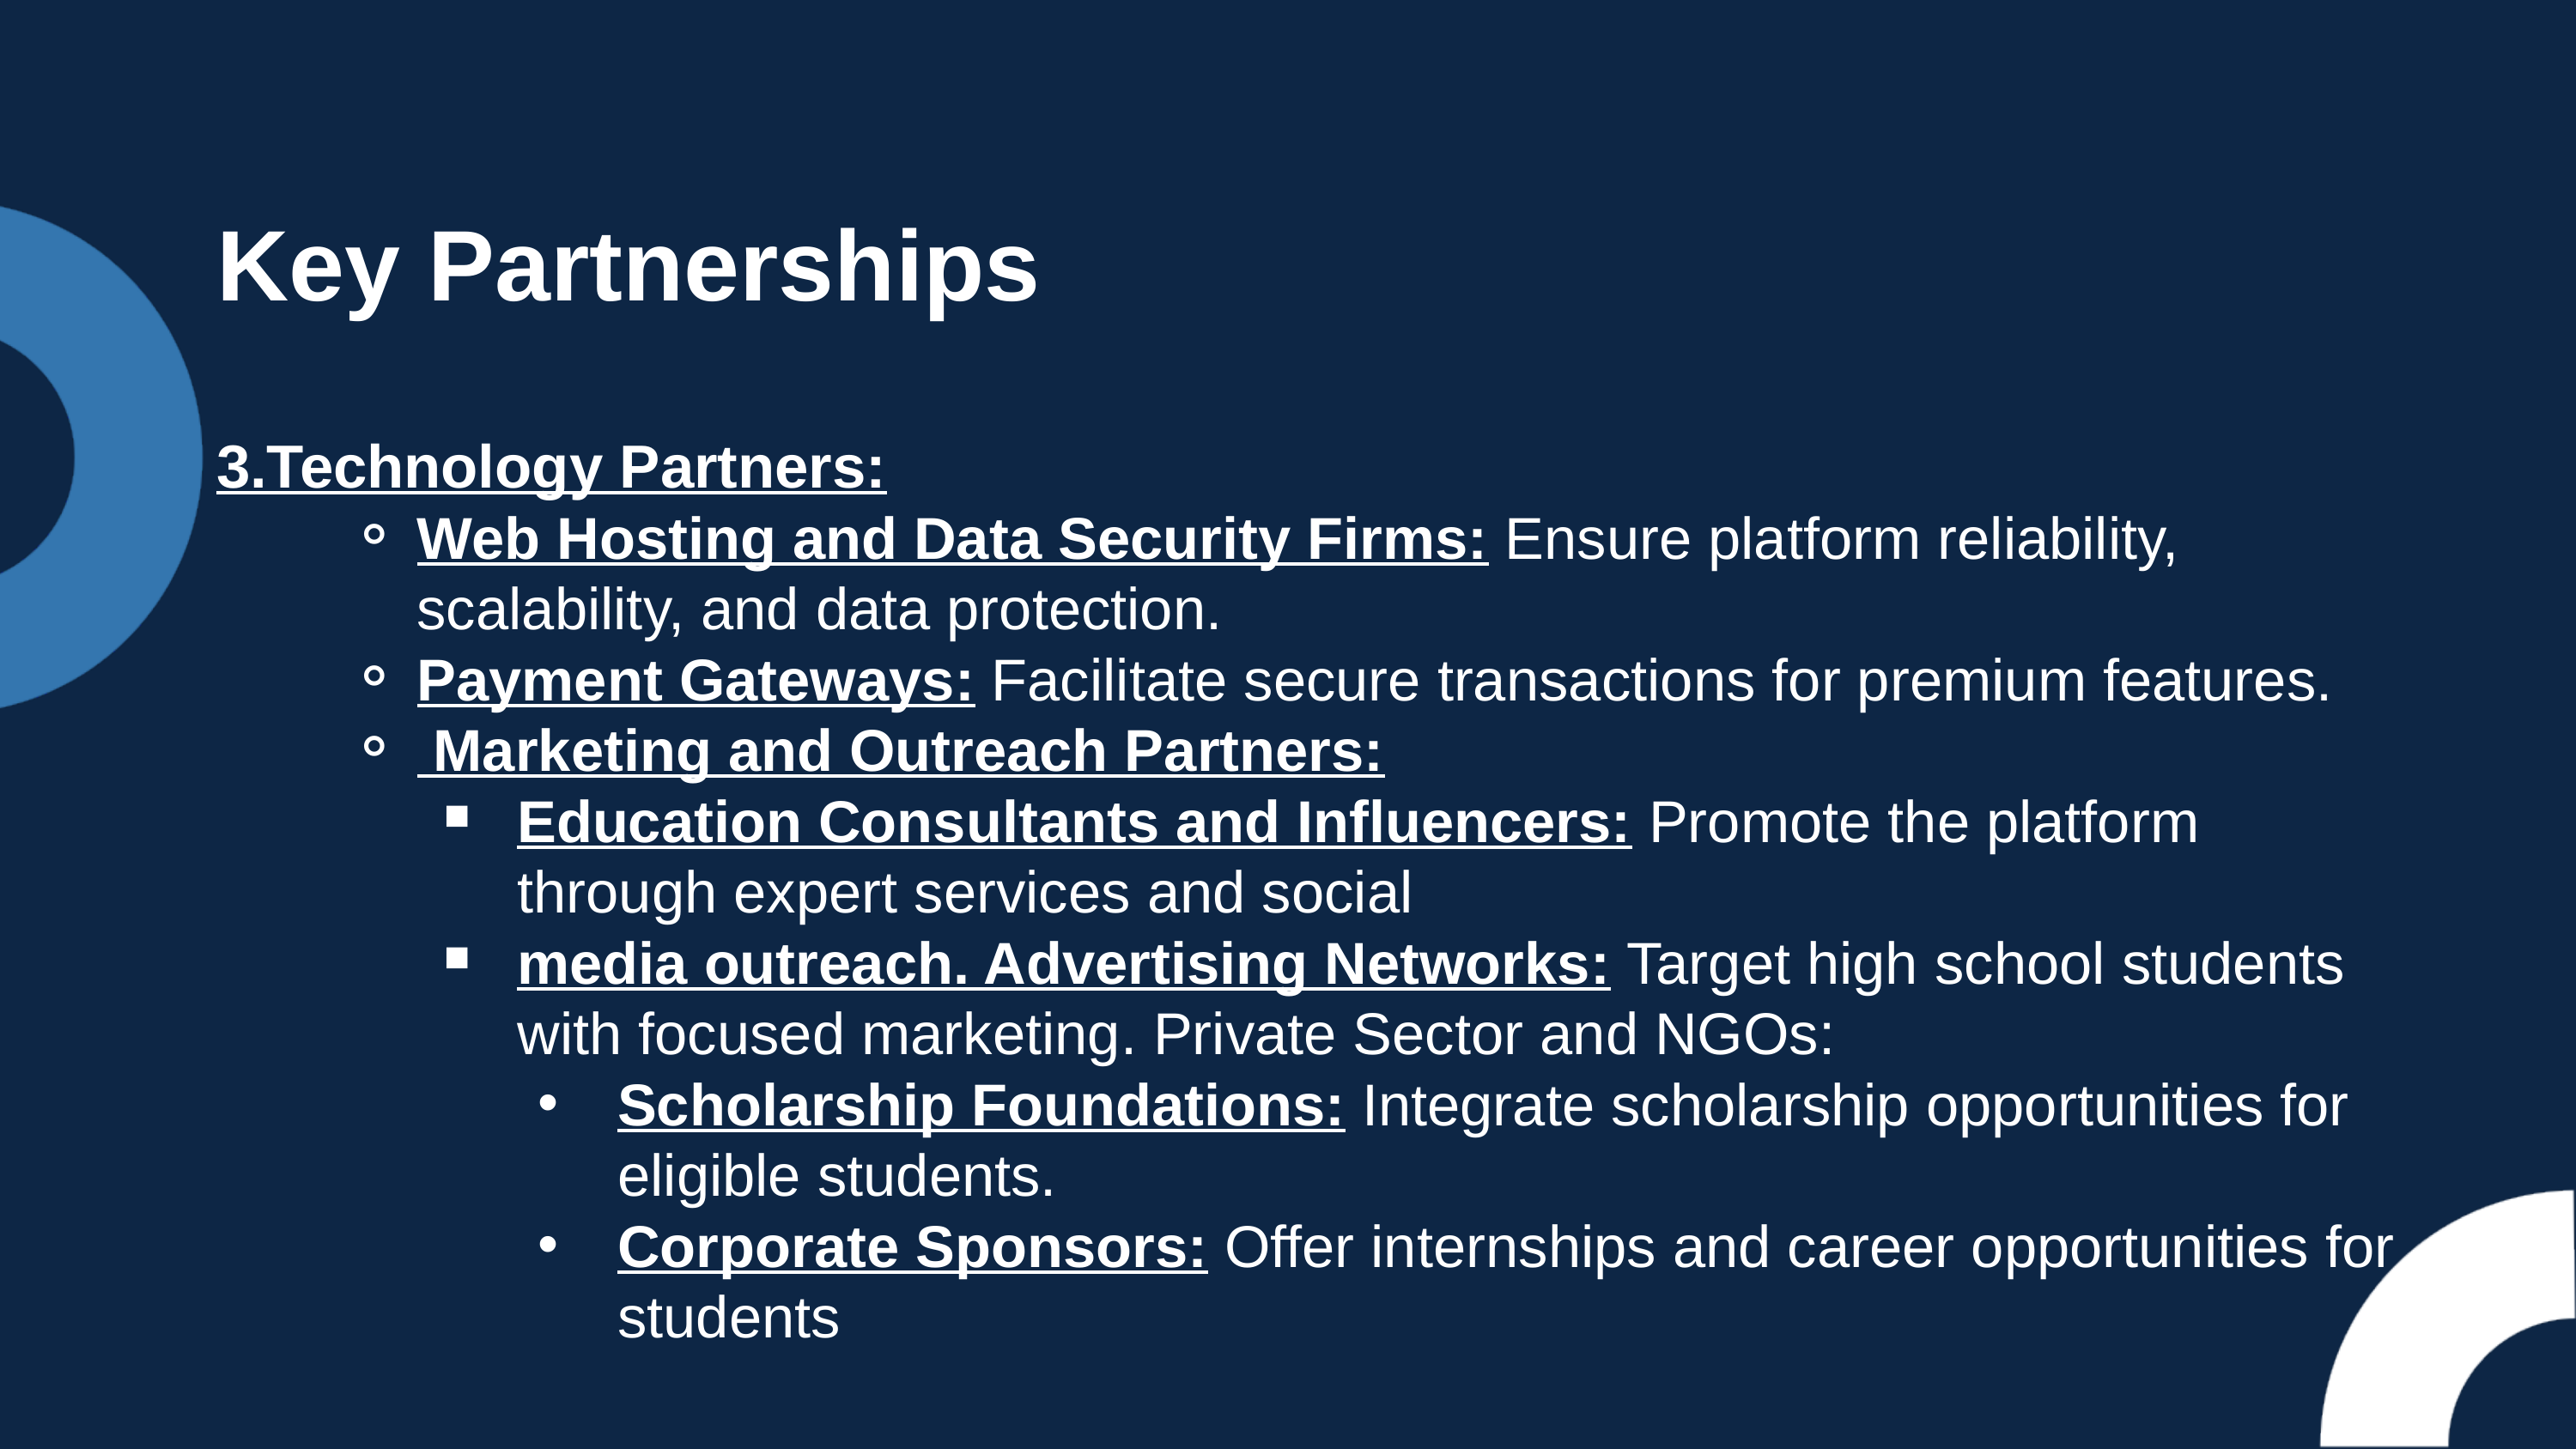

Key Partnerships

3.Technology Partners:
Web Hosting and Data Security Firms: Ensure platform reliability, scalability, and data protection.
Payment Gateways: Facilitate secure transactions for premium features.
 Marketing and Outreach Partners:
Education Consultants and Influencers: Promote the platform through expert services and social
media outreach. Advertising Networks: Target high school students with focused marketing. Private Sector and NGOs:
Scholarship Foundations: Integrate scholarship opportunities for eligible students.
Corporate Sponsors: Offer internships and career opportunities for students